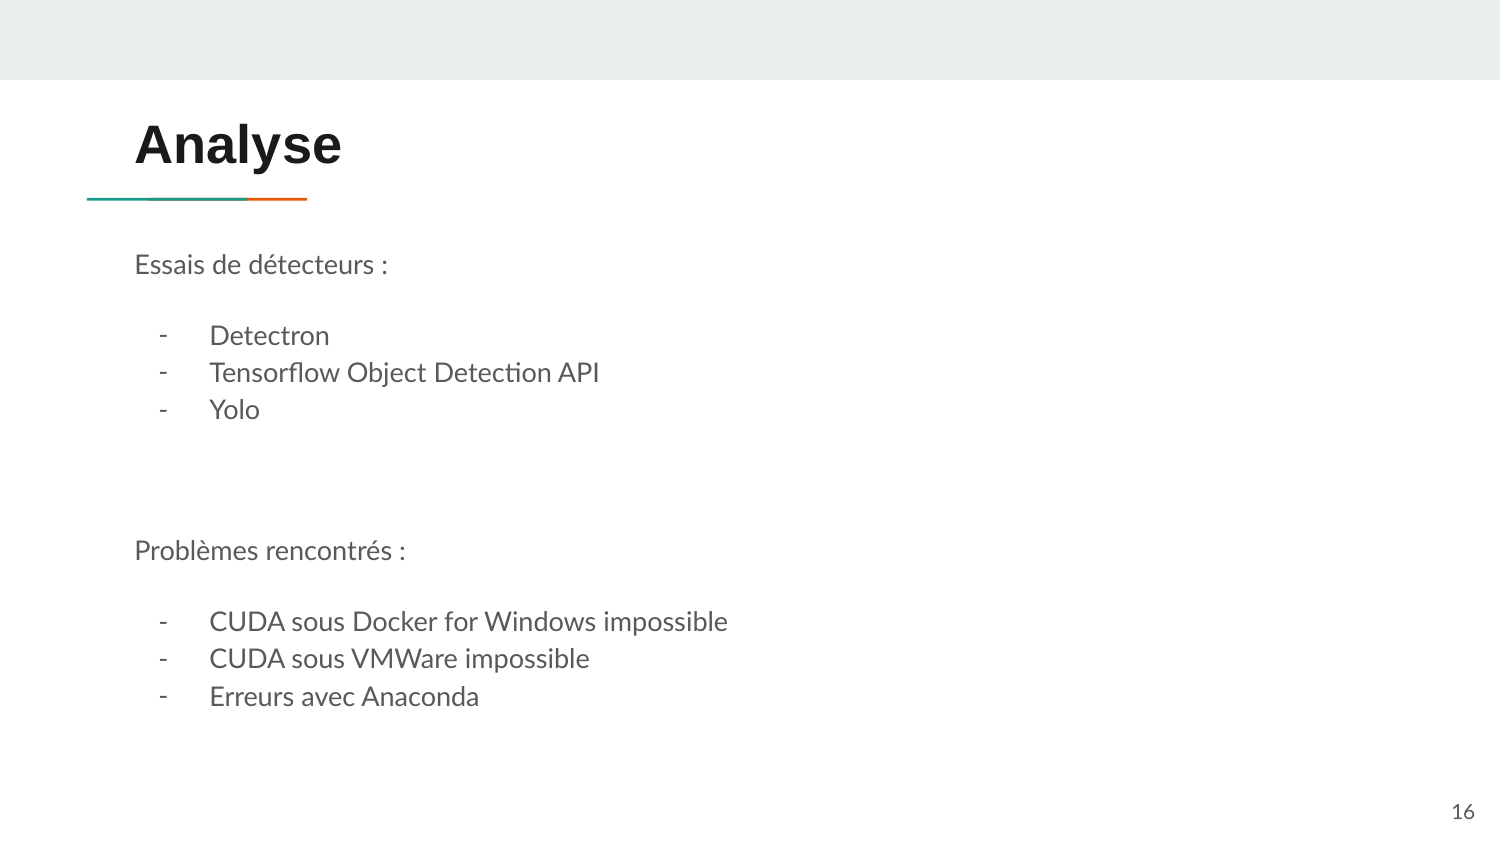

# Analyse
Essais de détecteurs :
Detectron
Tensorflow Object Detection API
Yolo

Problèmes rencontrés :
CUDA sous Docker for Windows impossible
CUDA sous VMWare impossible
Erreurs avec Anaconda

16